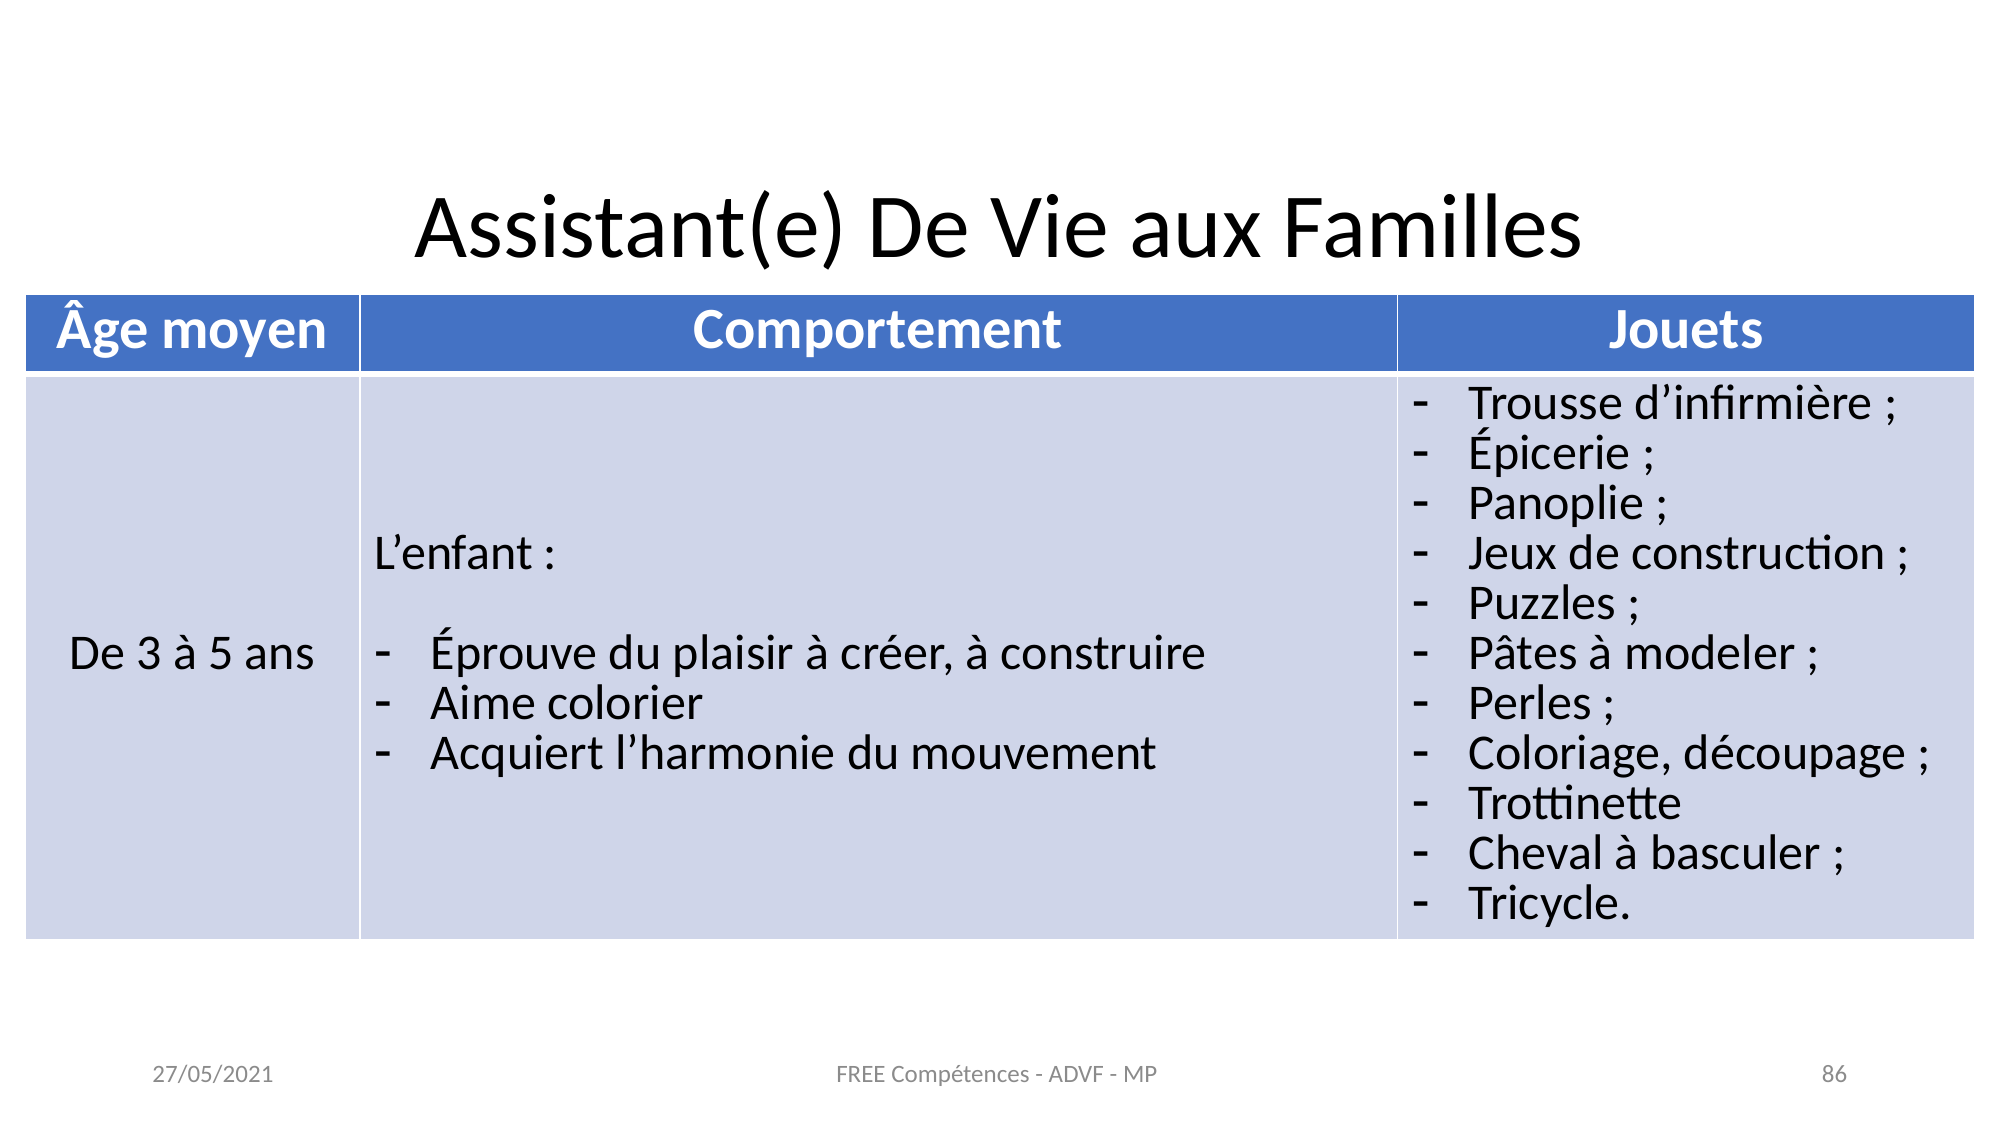

Assistant(e) De Vie aux Familles
| Âge moyen | Comportement | Jouets |
| --- | --- | --- |
| De 3 à 5 ans | L’enfant : Éprouve du plaisir à créer, à construire Aime colorier Acquiert l’harmonie du mouvement | Trousse d’infirmière ; Épicerie ; Panoplie ; Jeux de construction ; Puzzles ; Pâtes à modeler ; Perles ; Coloriage, découpage ; Trottinette Cheval à basculer ; Tricycle. |
FREE Compétences - ADVF - MP
27/05/2021
86